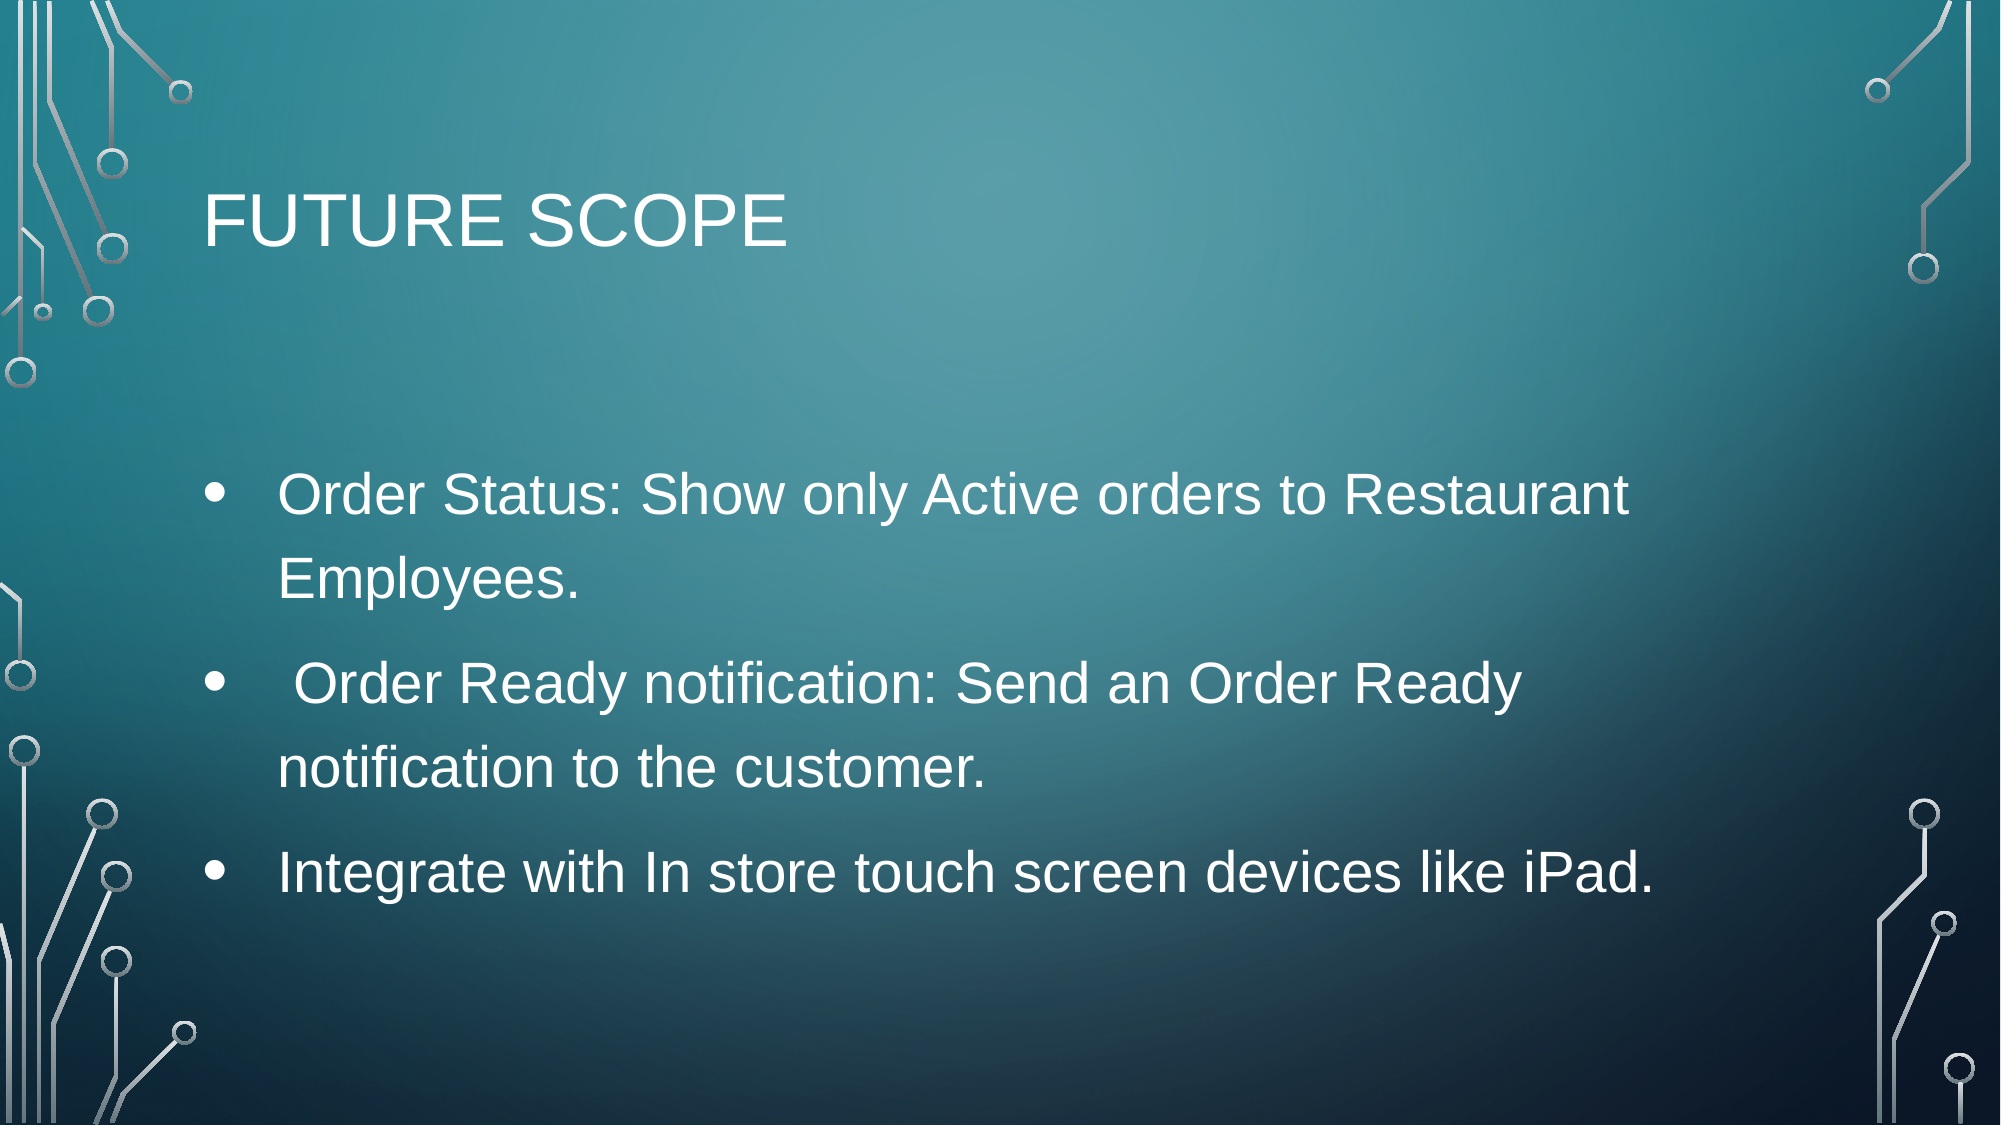

# FUTURE SCOPE

Order Status: Show only Active orders to Restaurant Employees.
 Order Ready notification: Send an Order Ready notification to the customer.
Integrate with In store touch screen devices like iPad.